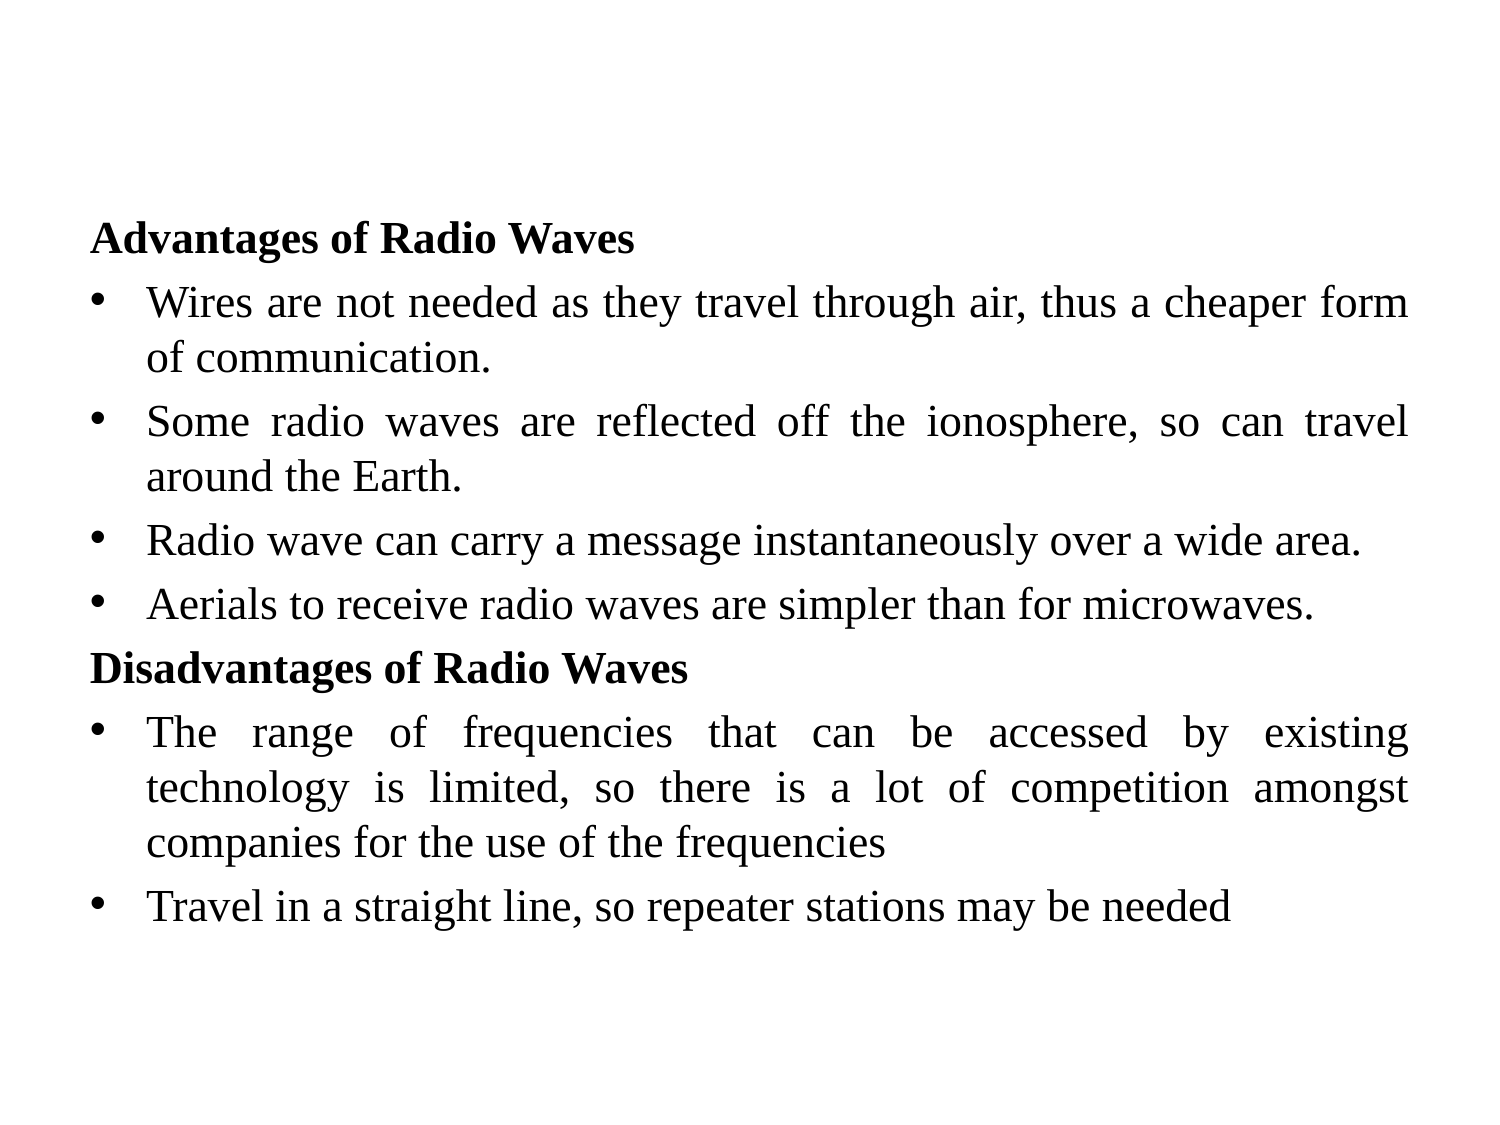

#
Advantages of Radio Waves
Wires are not needed as they travel through air, thus a cheaper form of communication.
Some radio waves are reflected off the ionosphere, so can travel around the Earth.
Radio wave can carry a message instantaneously over a wide area.
Aerials to receive radio waves are simpler than for microwaves.
Disadvantages of Radio Waves
The range of frequencies that can be accessed by existing technology is limited, so there is a lot of competition amongst companies for the use of the frequencies
Travel in a straight line, so repeater stations may be needed